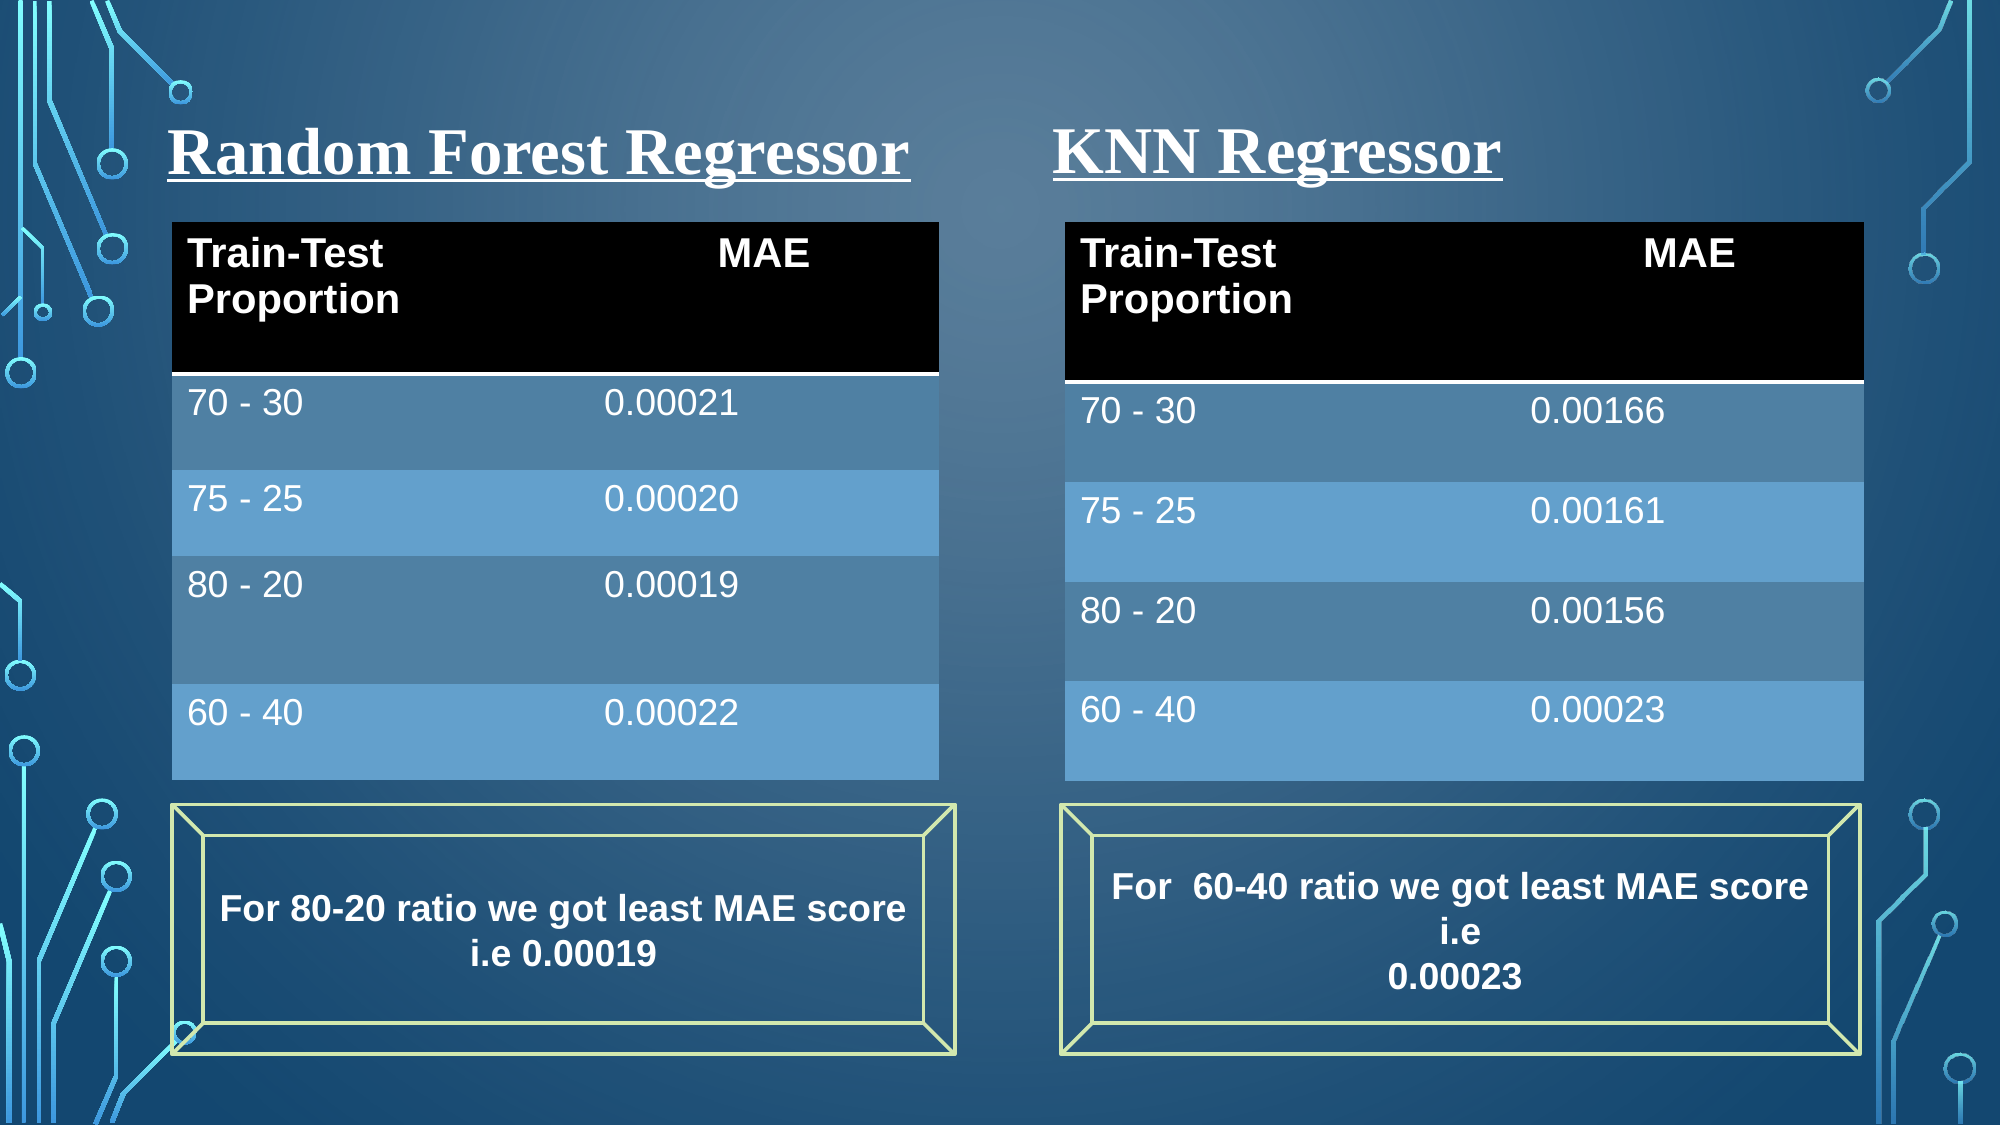

Random Forest Regressor

KNN Regressor
| Train-Test Proportion | MAE |
| --- | --- |
| 70 - 30 | 0.00166 |
| 75 - 25 | 0.00161 |
| 80 - 20 | 0.00156 |
| 60 - 40 | 0.00023 |
| Train-Test Proportion | MAE |
| --- | --- |
| 70 - 30 | 0.00021 |
| 75 - 25 | 0.00020 |
| 80 - 20 | 0.00019 |
| 60 - 40 | 0.00022 |
For 80-20 ratio we got least MAE score i.e 0.00019
For  60-40 ratio we got least MAE score i.e
0.00023